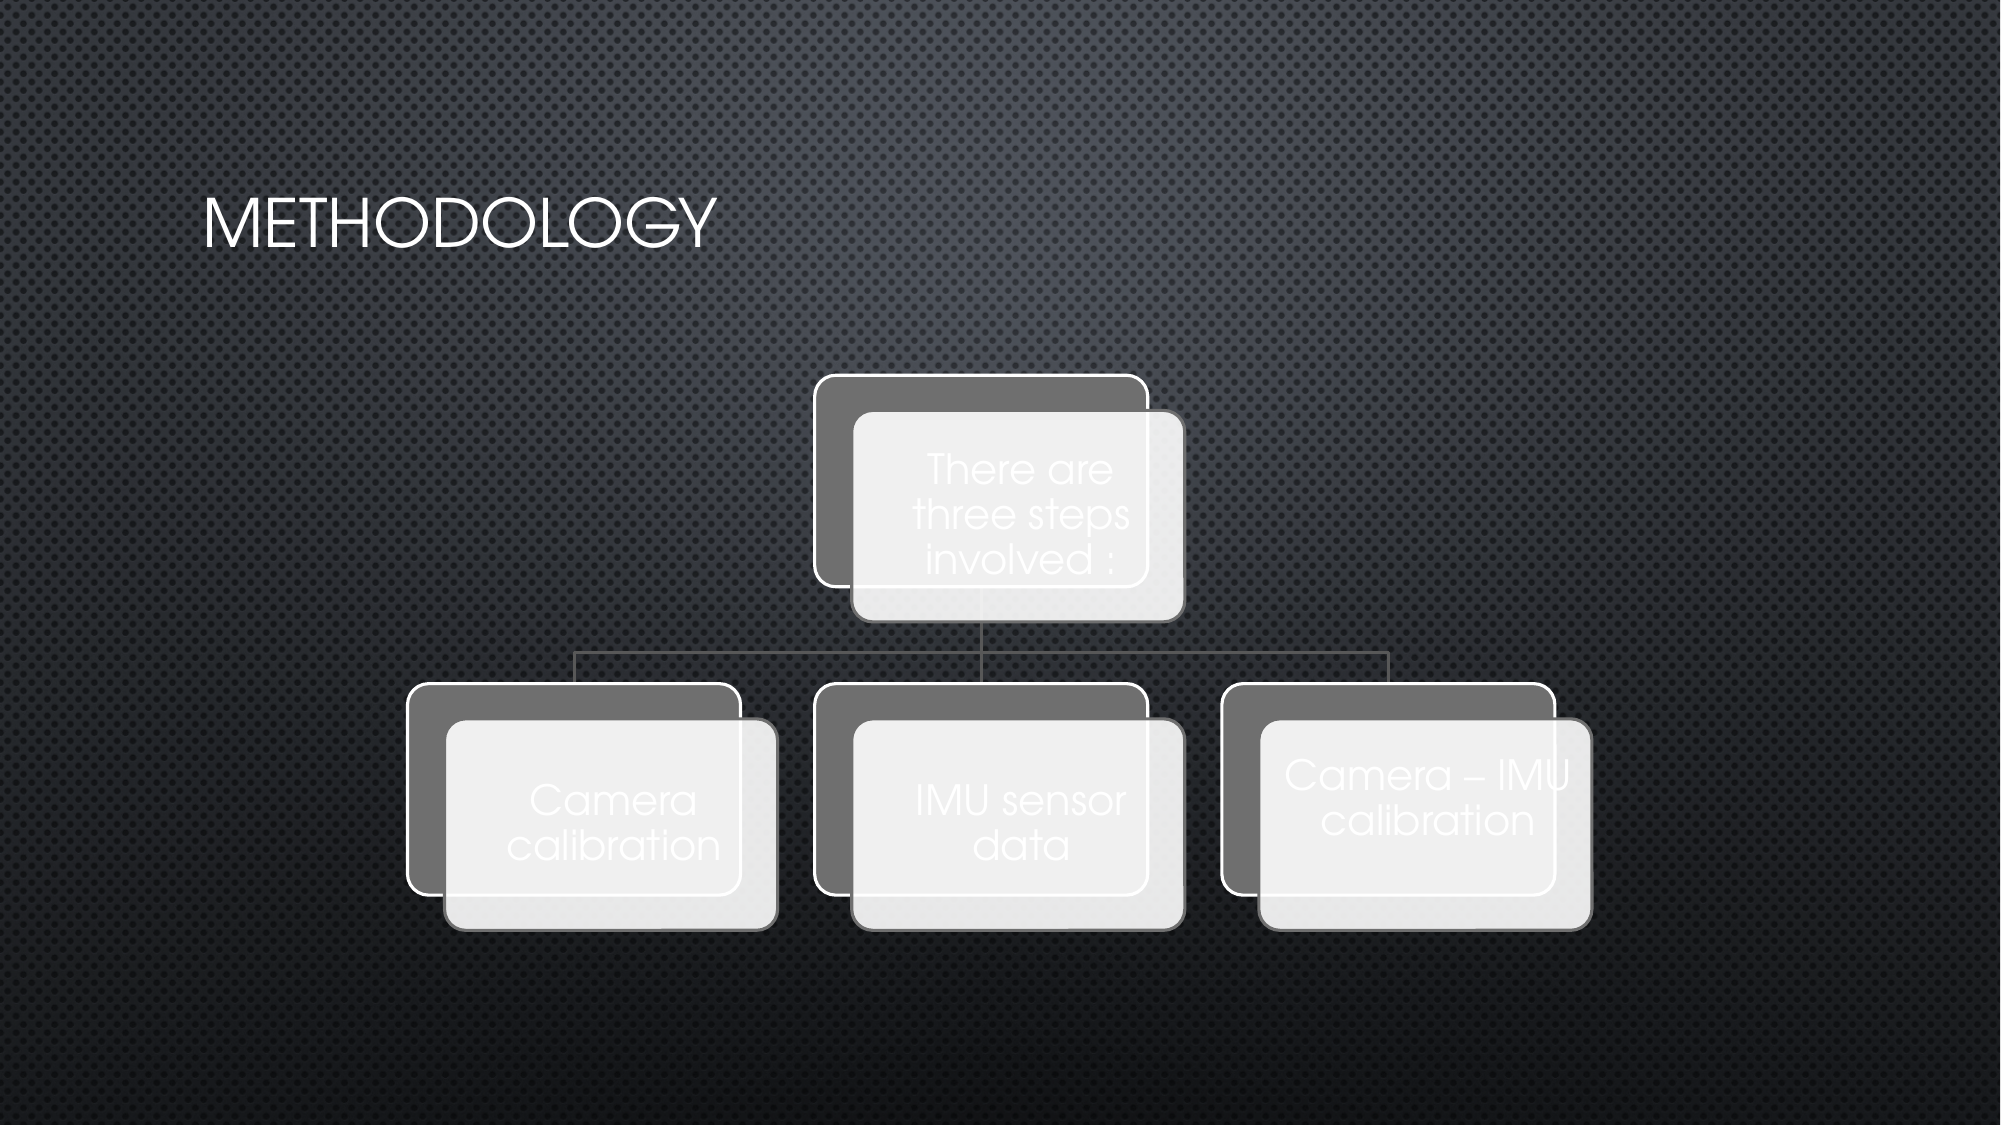

# methodology
There are three steps involved :
Camera calibration
IMU sensor data
Camera – IMU calibration